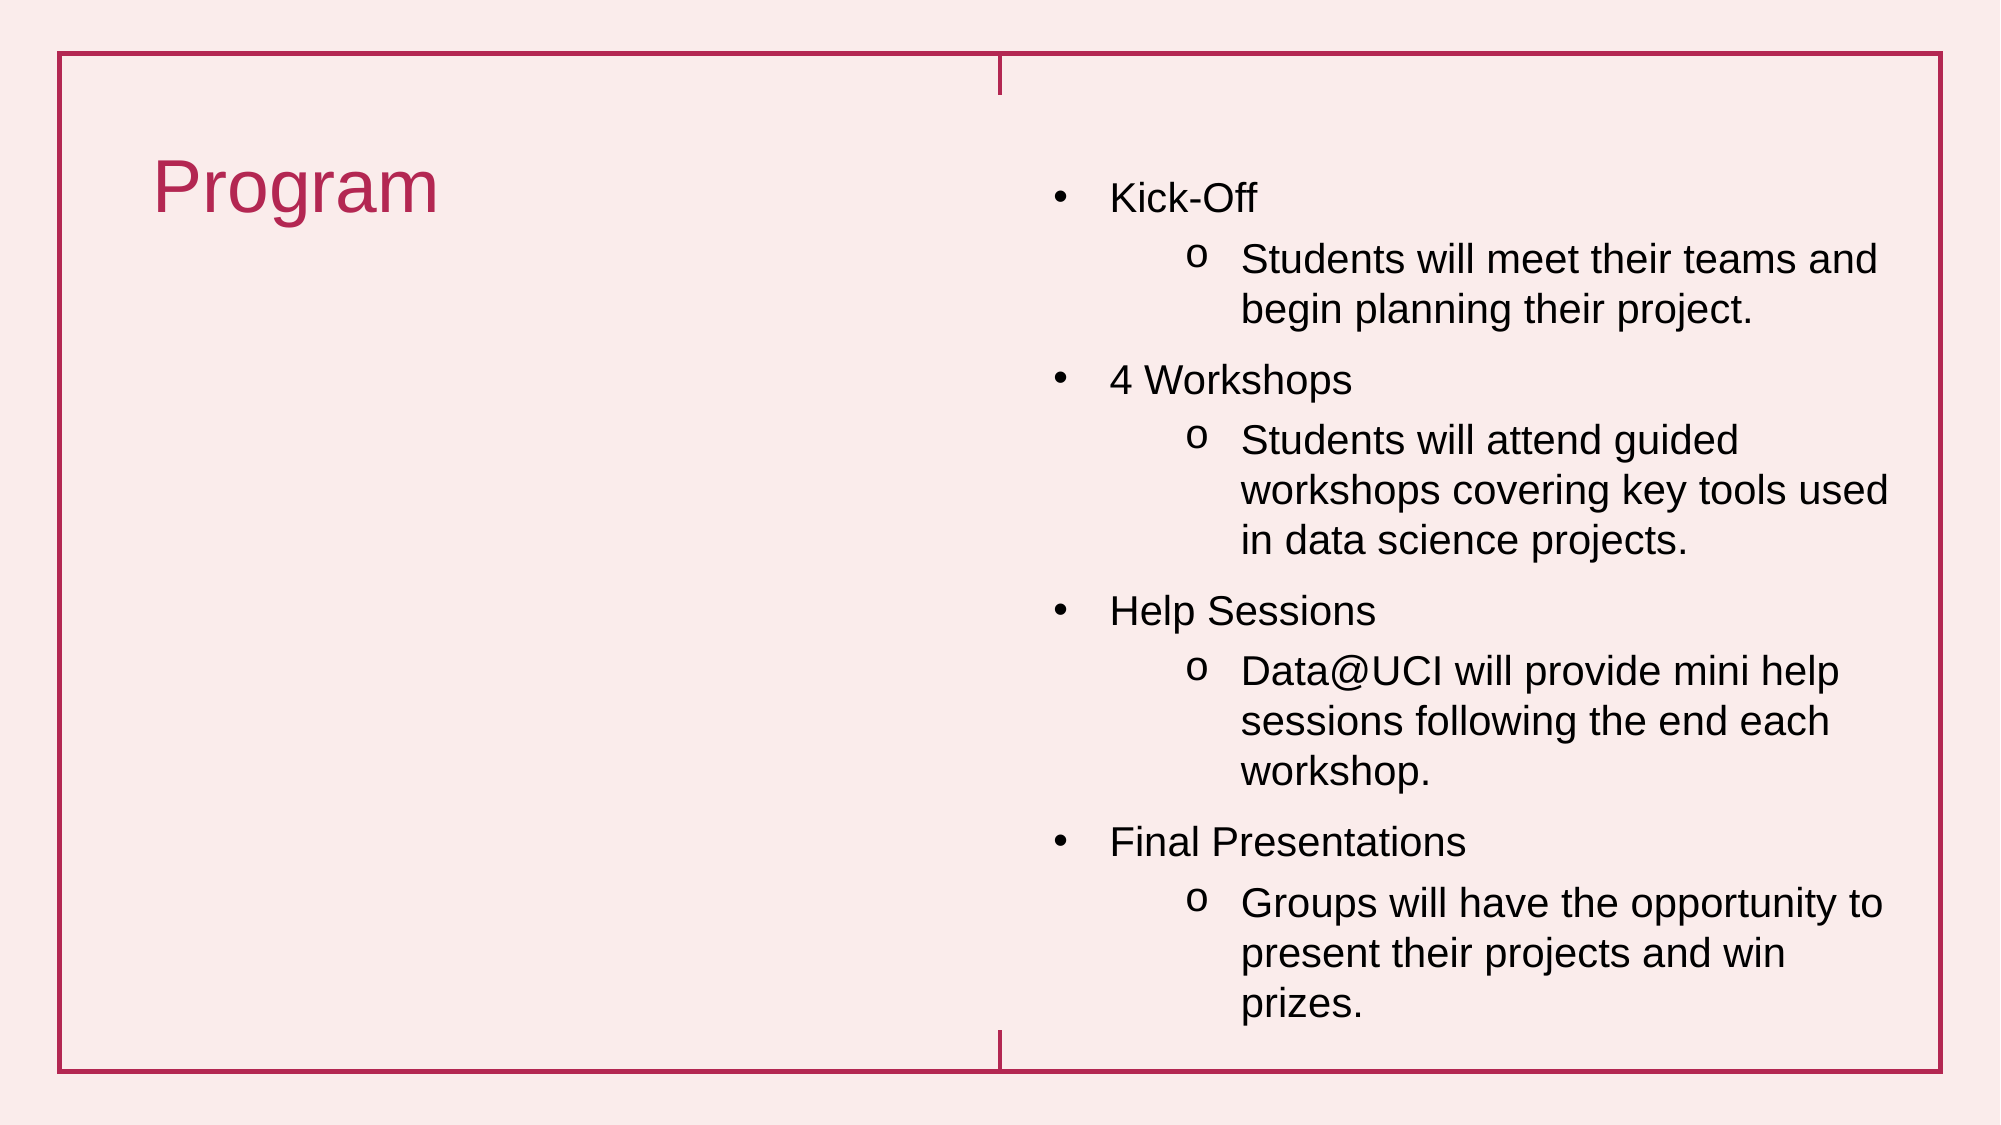

# Program
Kick-Off
Students will meet their teams and begin planning their project.
4 Workshops
Students will attend guided workshops covering key tools used in data science projects.
Help Sessions
Data@UCI will provide mini help sessions following the end each workshop.
Final Presentations
Groups will have the opportunity to present their projects and win prizes.